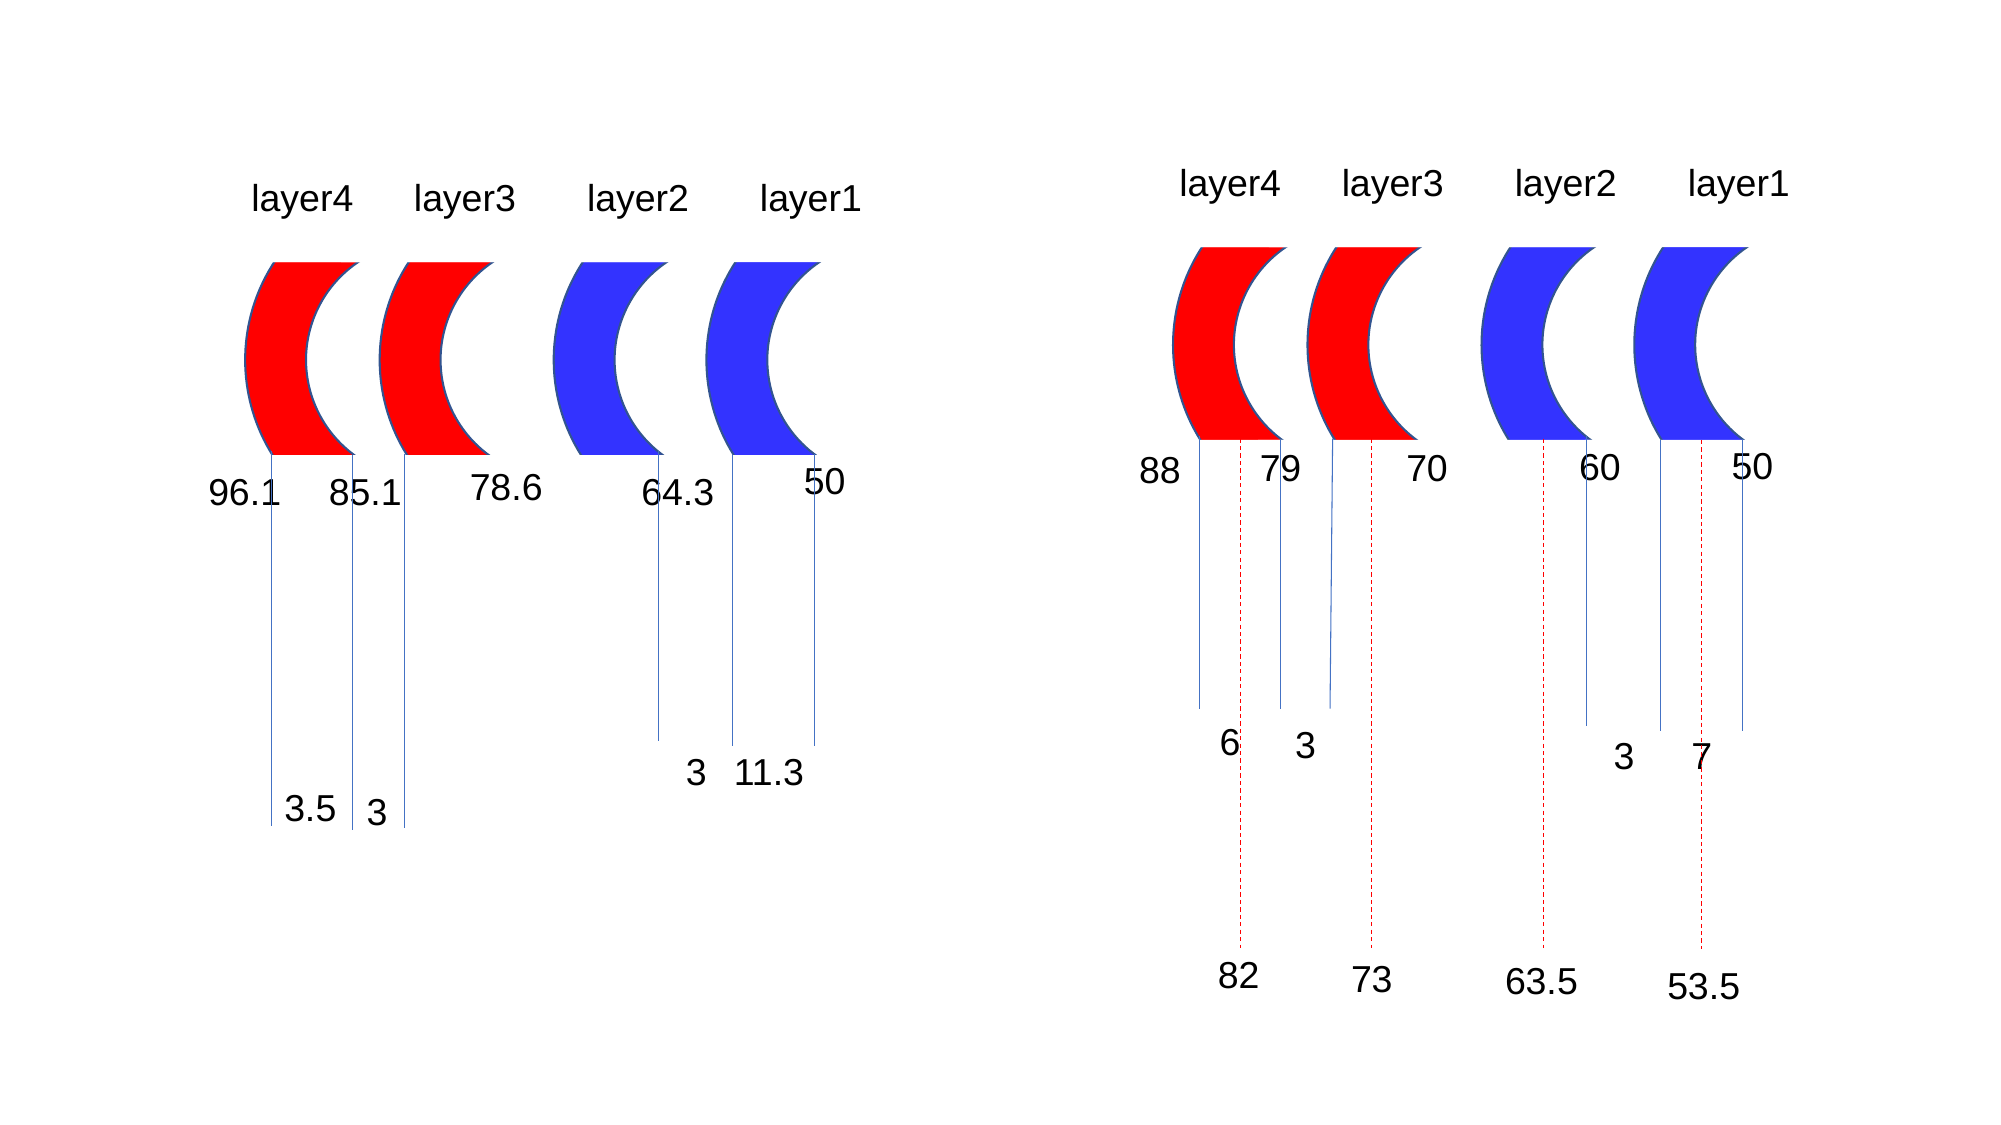

‘layer4     ‘layer3      ‘layer2      ‘layer1

‘layer4     ‘layer3      ‘layer2      ‘layer1

50
60
79
70
88
50
78.6
96.1
85.1
64.3
6
3
3
7
3
11.3
3.5
3
82
73
63.5
53.5